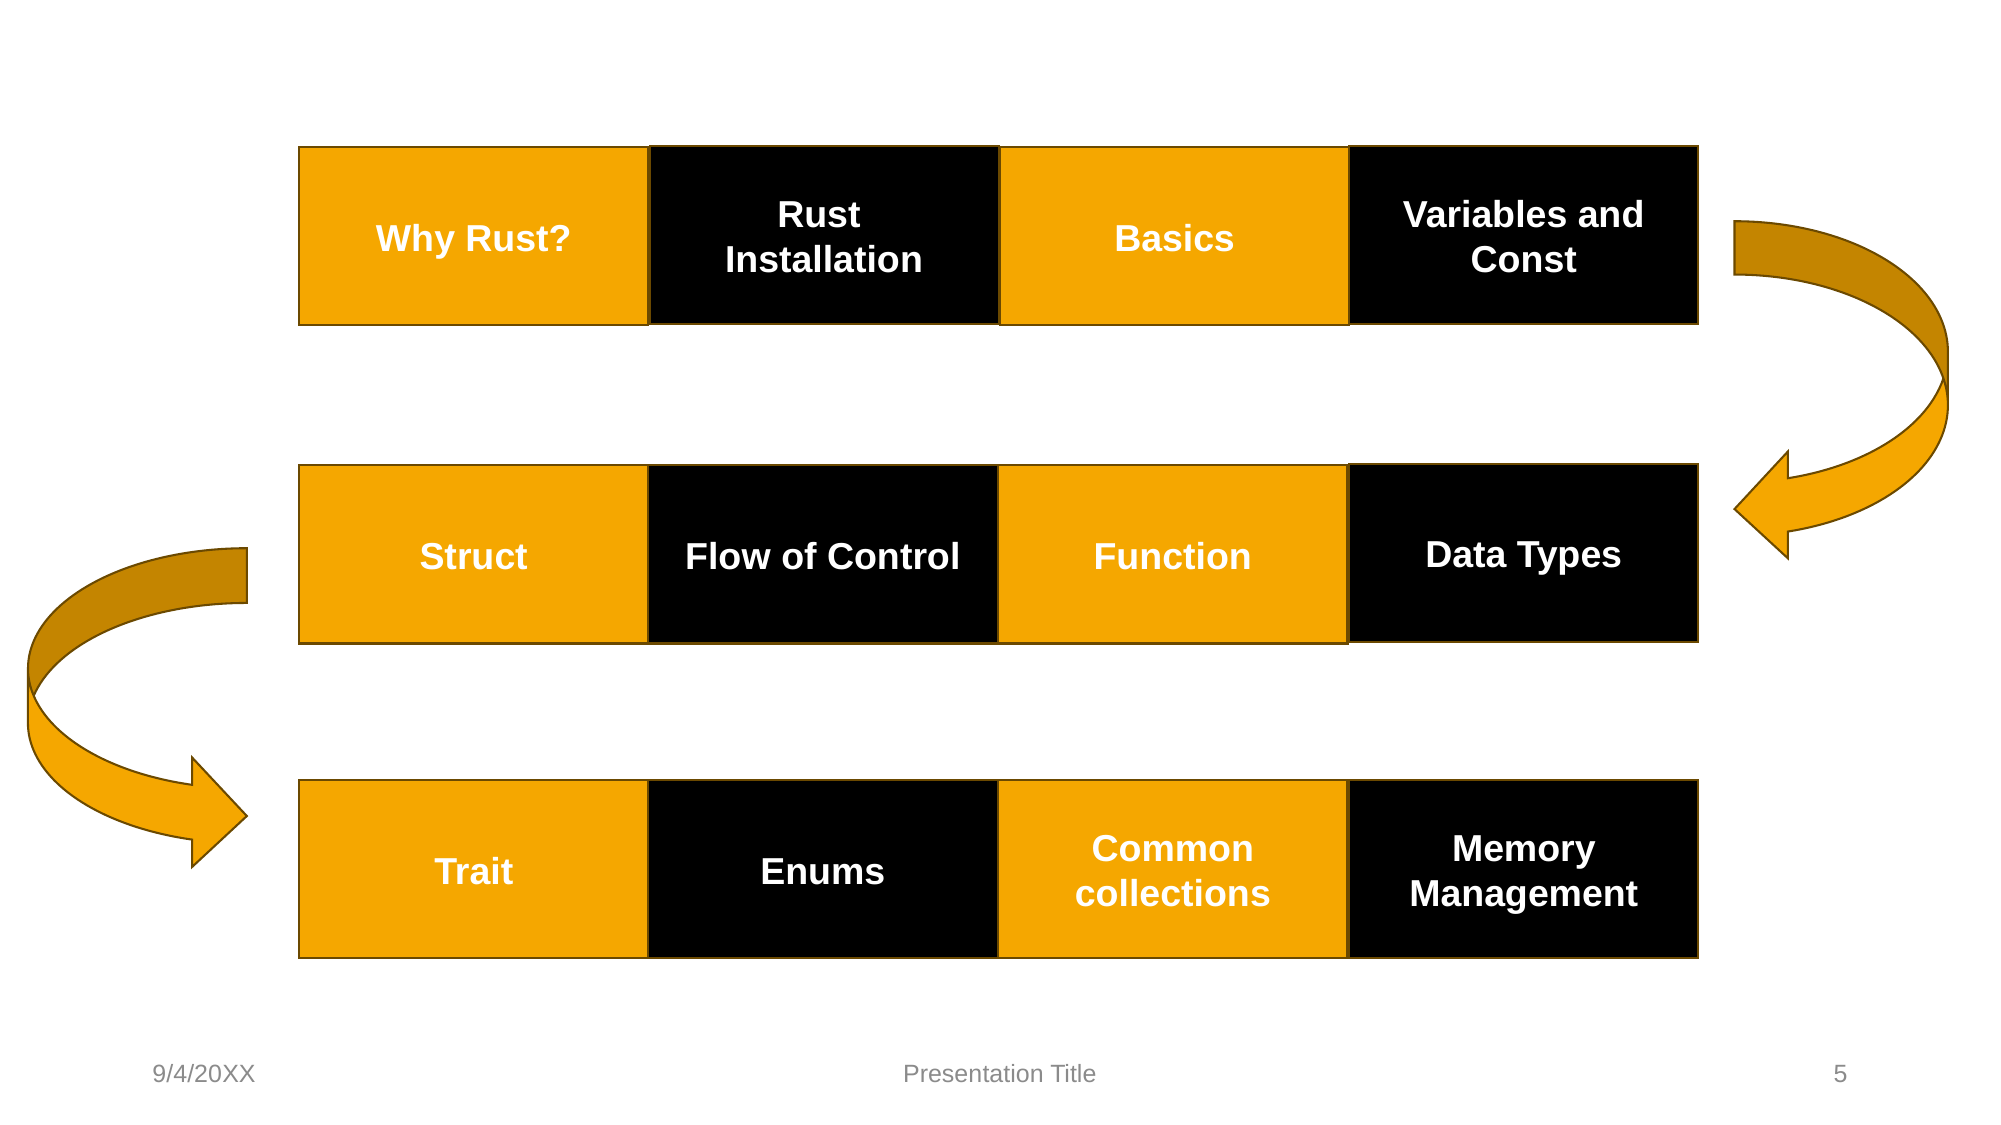

Rust
Installation

Variables and Const

Why Rust?
Basics

Data Types

Struct

Flow of Control

Function

Enums
Common collections

Memory Management

Trait
9/4/20XX
Presentation Title
5